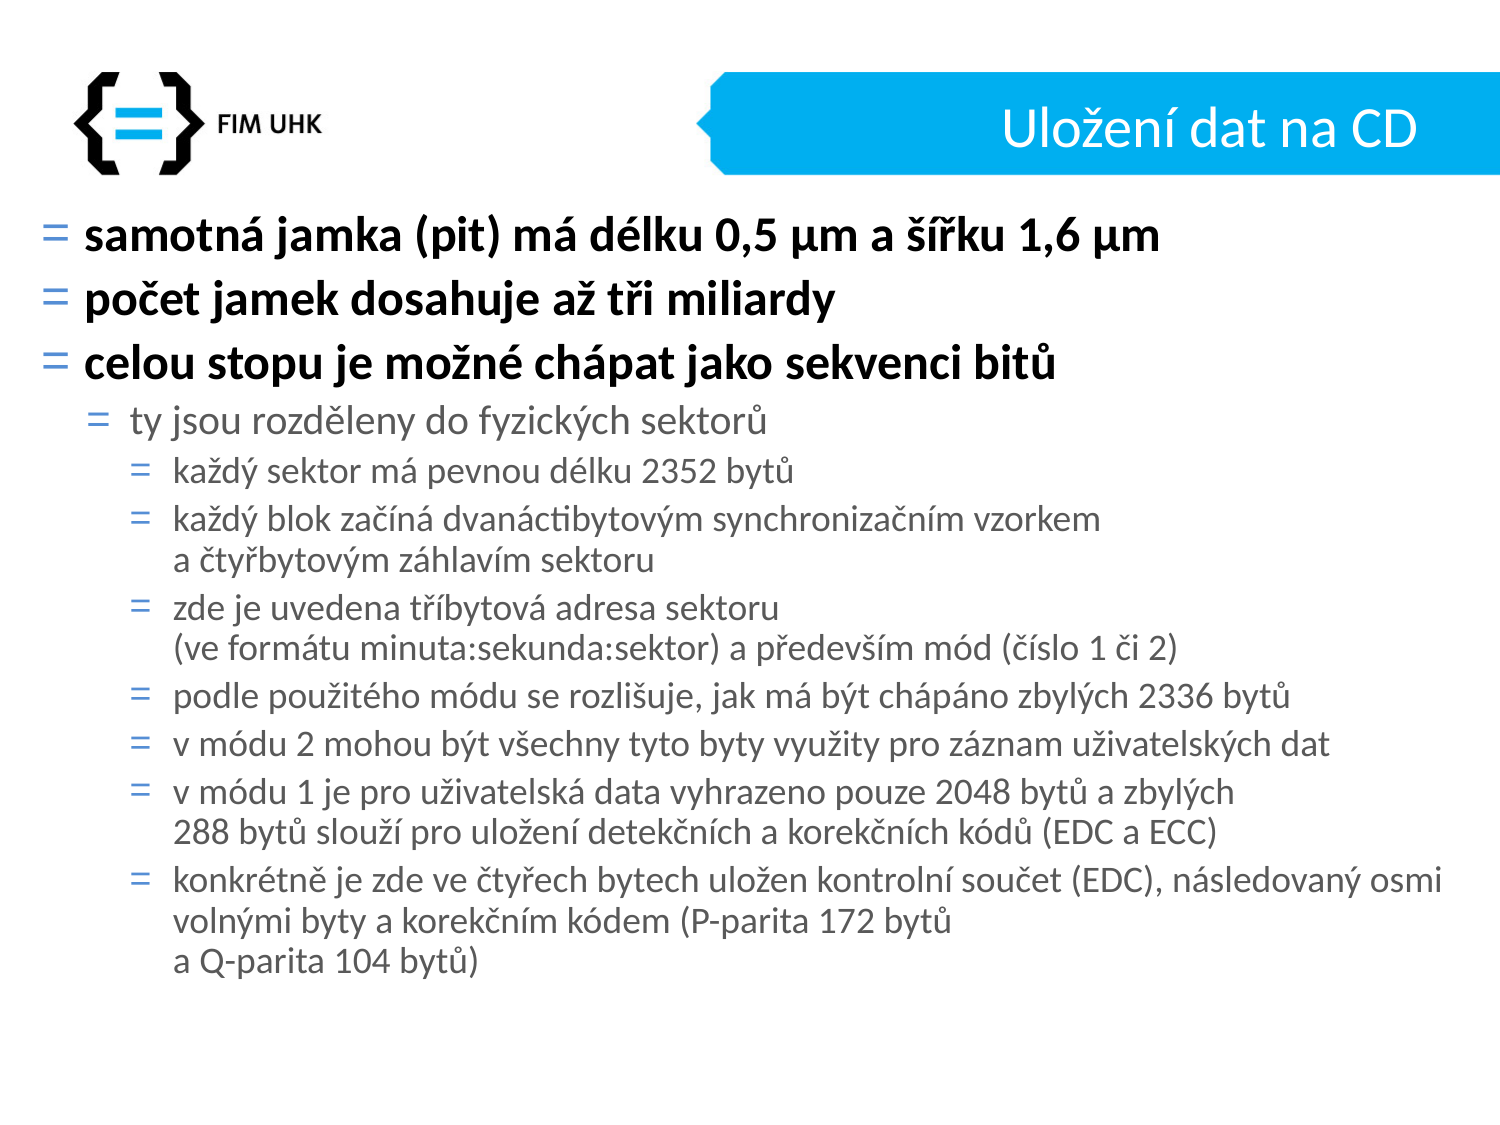

# Uložení dat na CD
samotná jamka (pit) má délku 0,5 µm a šířku 1,6 µm
počet jamek dosahuje až tři miliardy
celou stopu je možné chápat jako sekvenci bitů
ty jsou rozděleny do fyzických sektorů
každý sektor má pevnou délku 2352 bytů
každý blok začíná dvanáctibytovým synchronizačním vzorkem
a čtyřbytovým záhlavím sektoru
zde je uvedena tříbytová adresa sektoru
(ve formátu minuta:sekunda:sektor) a především mód (číslo 1 či 2)
podle použitého módu se rozlišuje, jak má být chápáno zbylých 2336 bytů
v módu 2 mohou být všechny tyto byty využity pro záznam uživatelských dat
v módu 1 je pro uživatelská data vyhrazeno pouze 2048 bytů a zbylých
288 bytů slouží pro uložení detekčních a korekčních kódů (EDC a ECC)
konkrétně je zde ve čtyřech bytech uložen kontrolní součet (EDC), následovaný osmi volnými byty a korekčním kódem (P-parita 172 bytů
a Q-parita 104 bytů)